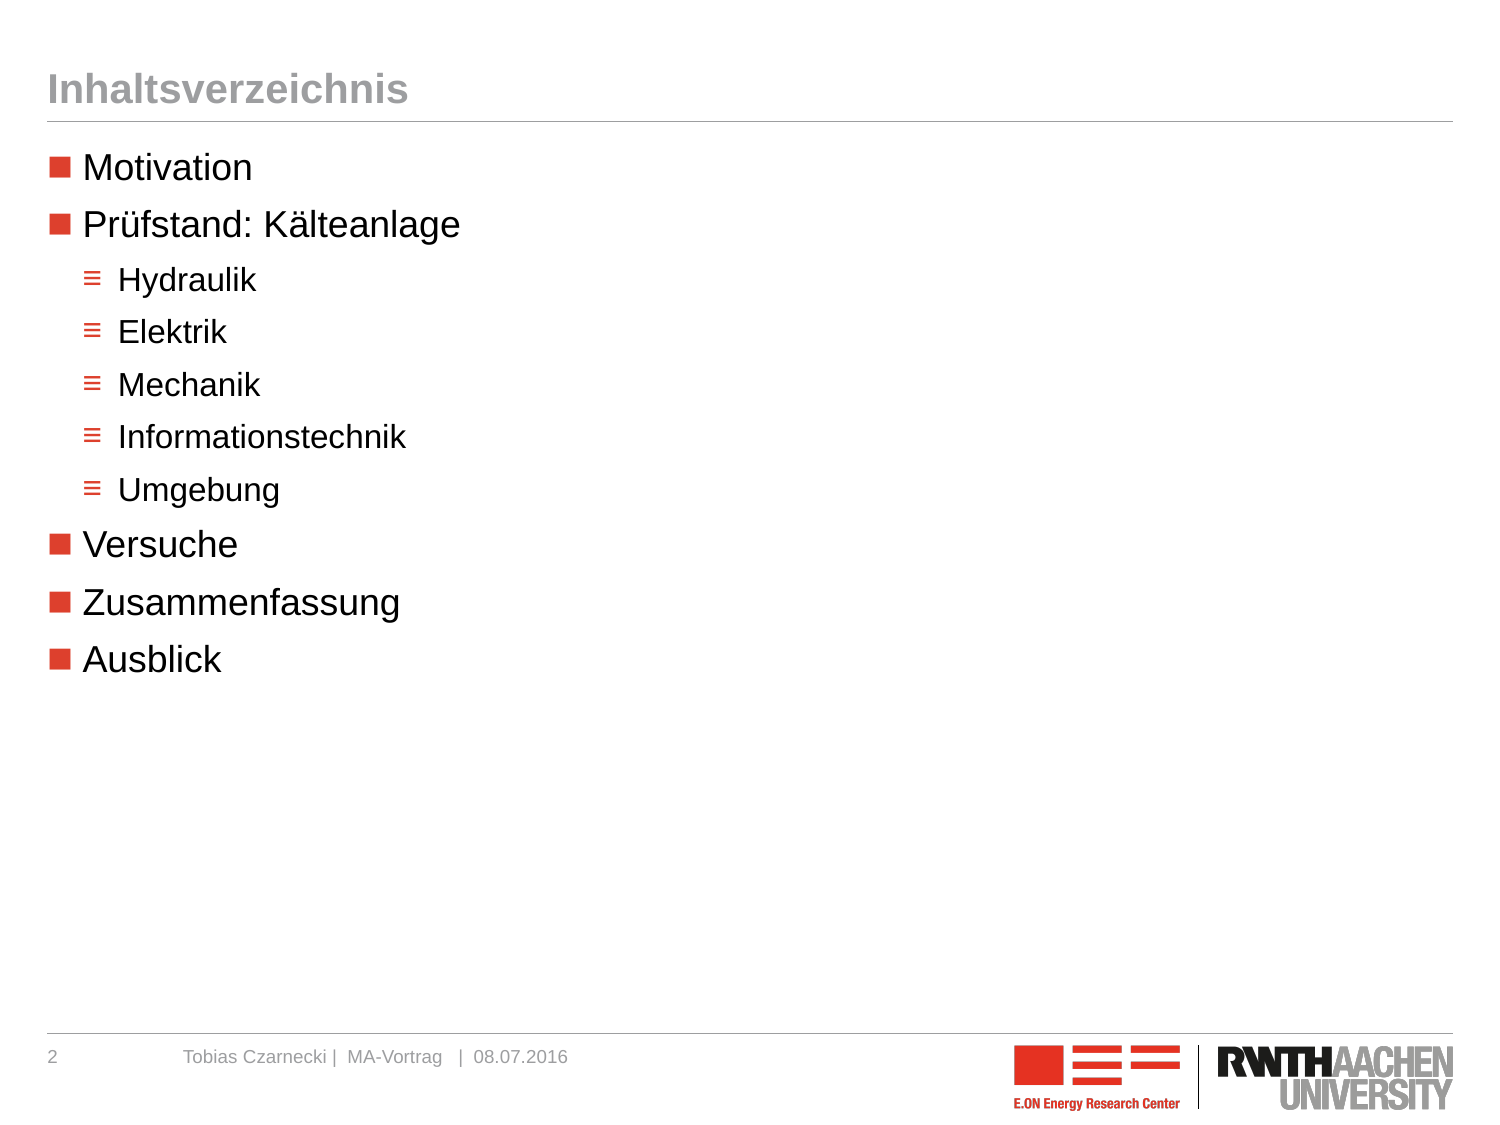

# Inhaltsverzeichnis
Motivation
Prüfstand: Kälteanlage
Hydraulik
Elektrik
Mechanik
Informationstechnik
Umgebung
Versuche
Zusammenfassung
Ausblick